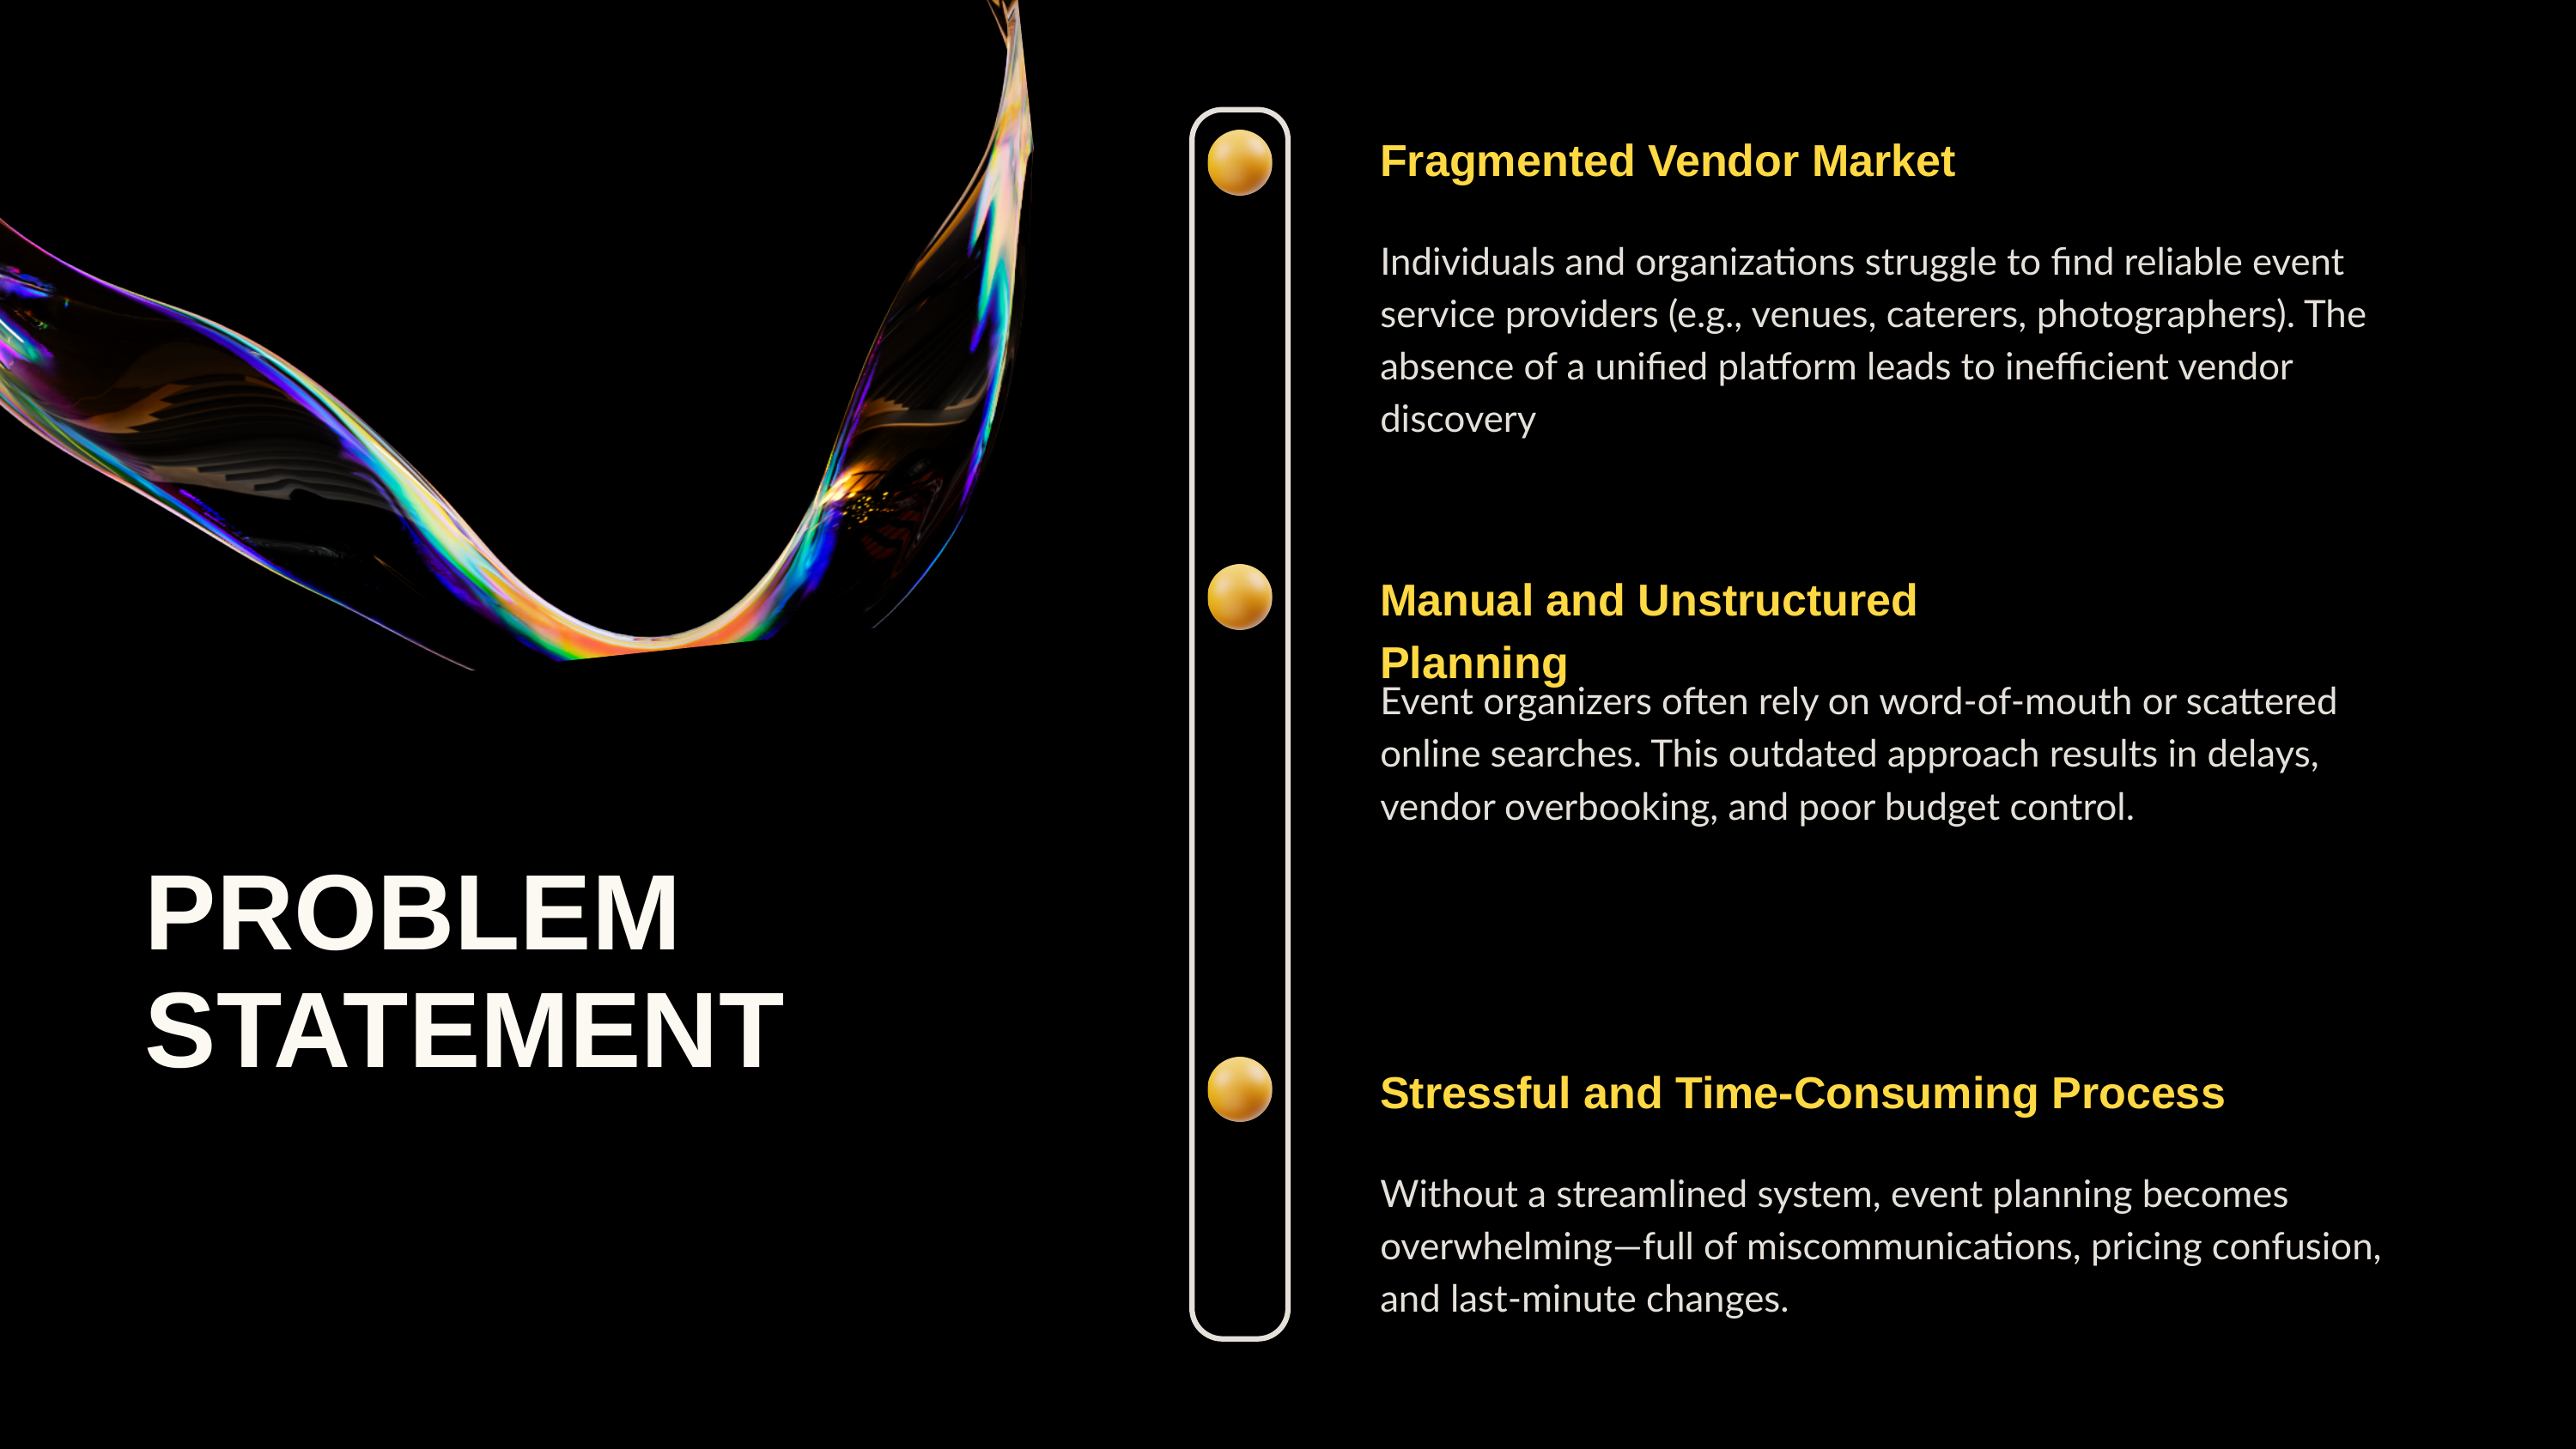

Fragmented Vendor Market

Individuals and organizations struggle to find reliable event service providers (e.g., venues, caterers, photographers). The absence of a unified platform leads to inefficient vendor discovery
Manual and Unstructured Planning

Event organizers often rely on word-of-mouth or scattered online searches. This outdated approach results in delays, vendor overbooking, and poor budget control.

PROBLEM STATEMENT
Stressful and Time-Consuming Process

Without a streamlined system, event planning becomes overwhelming—full of miscommunications, pricing confusion, and last-minute changes.